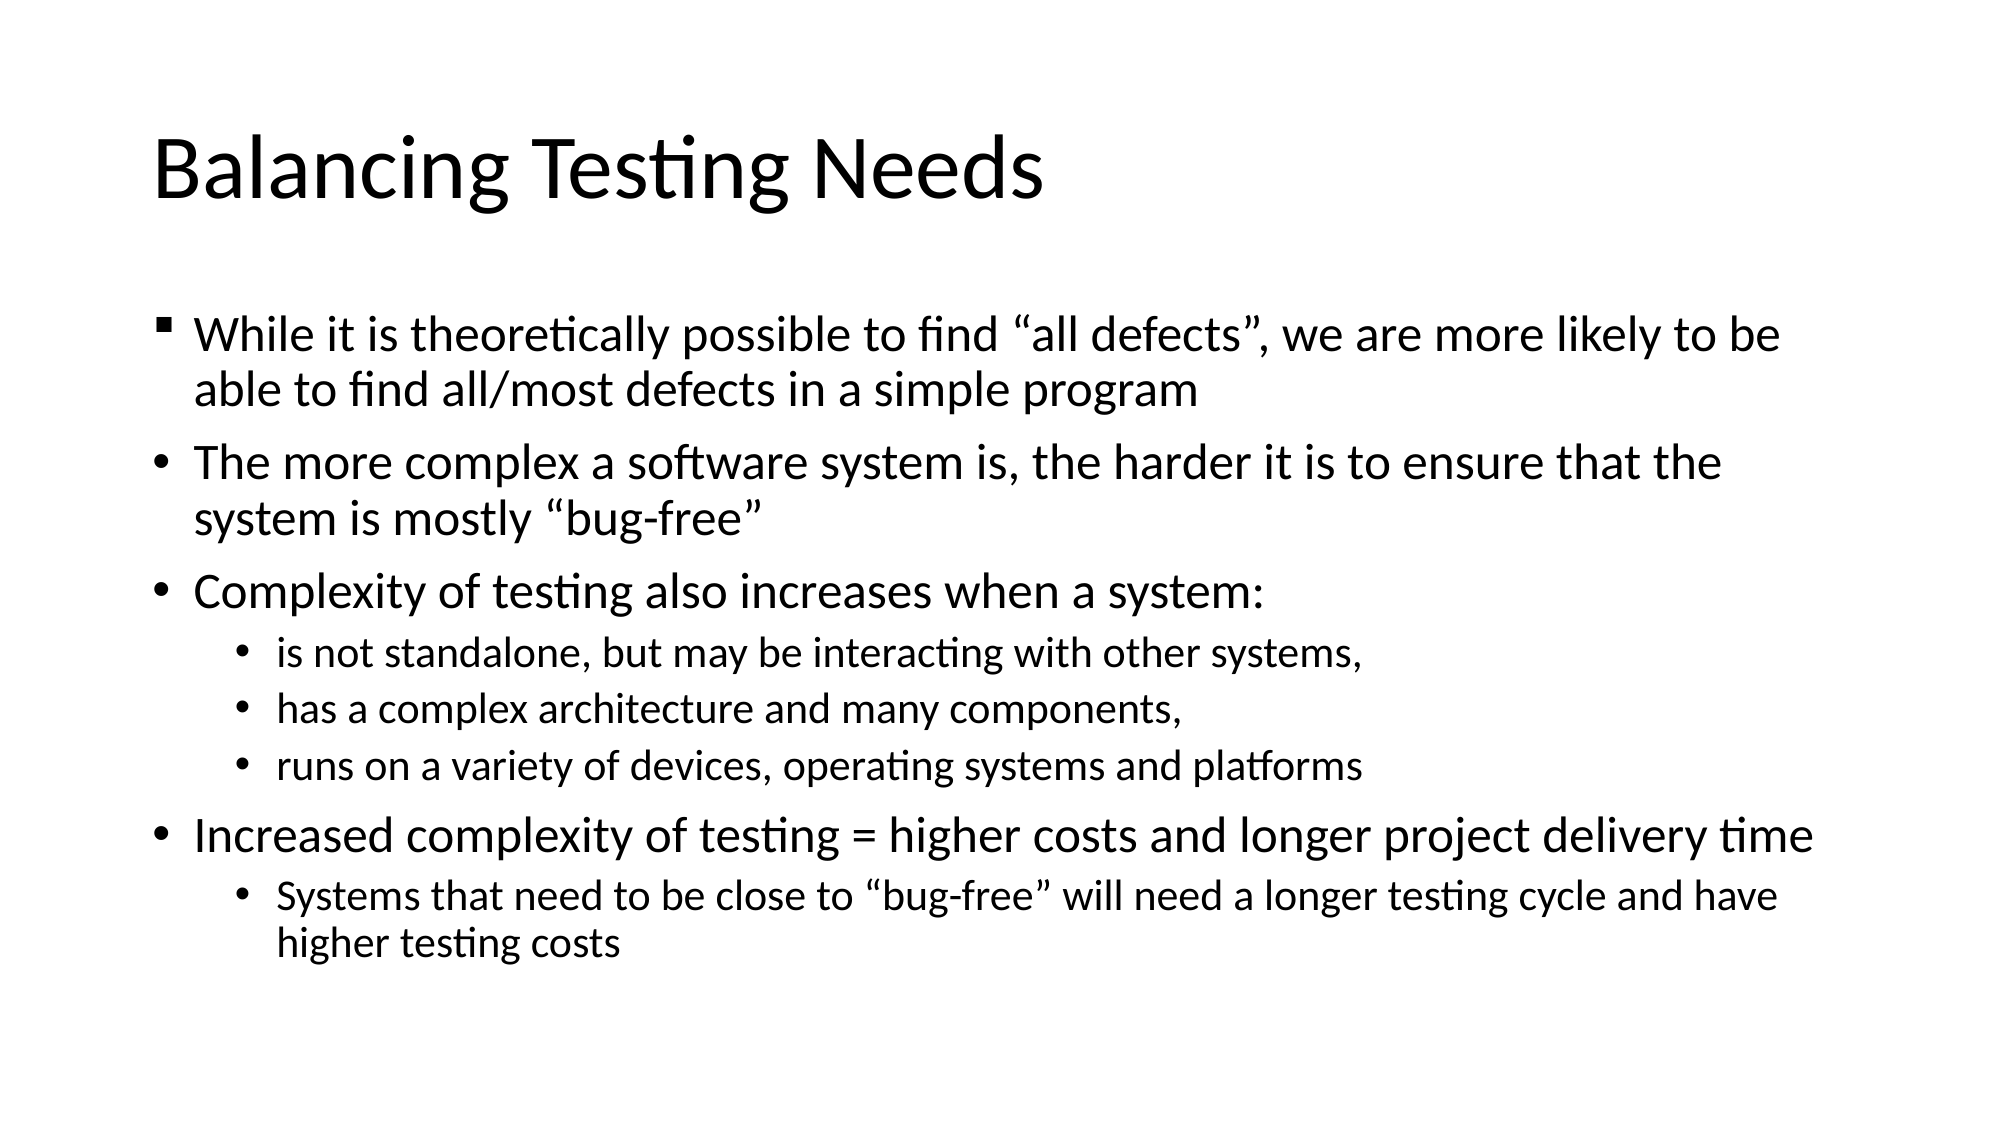

# Balancing Testing Needs
While it is theoretically possible to find “all defects”, we are more likely to be able to find all/most defects in a simple program
The more complex a software system is, the harder it is to ensure that the system is mostly “bug-free”
Complexity of testing also increases when a system:
is not standalone, but may be interacting with other systems,
has a complex architecture and many components,
runs on a variety of devices, operating systems and platforms
Increased complexity of testing = higher costs and longer project delivery time
Systems that need to be close to “bug-free” will need a longer testing cycle and have higher testing costs